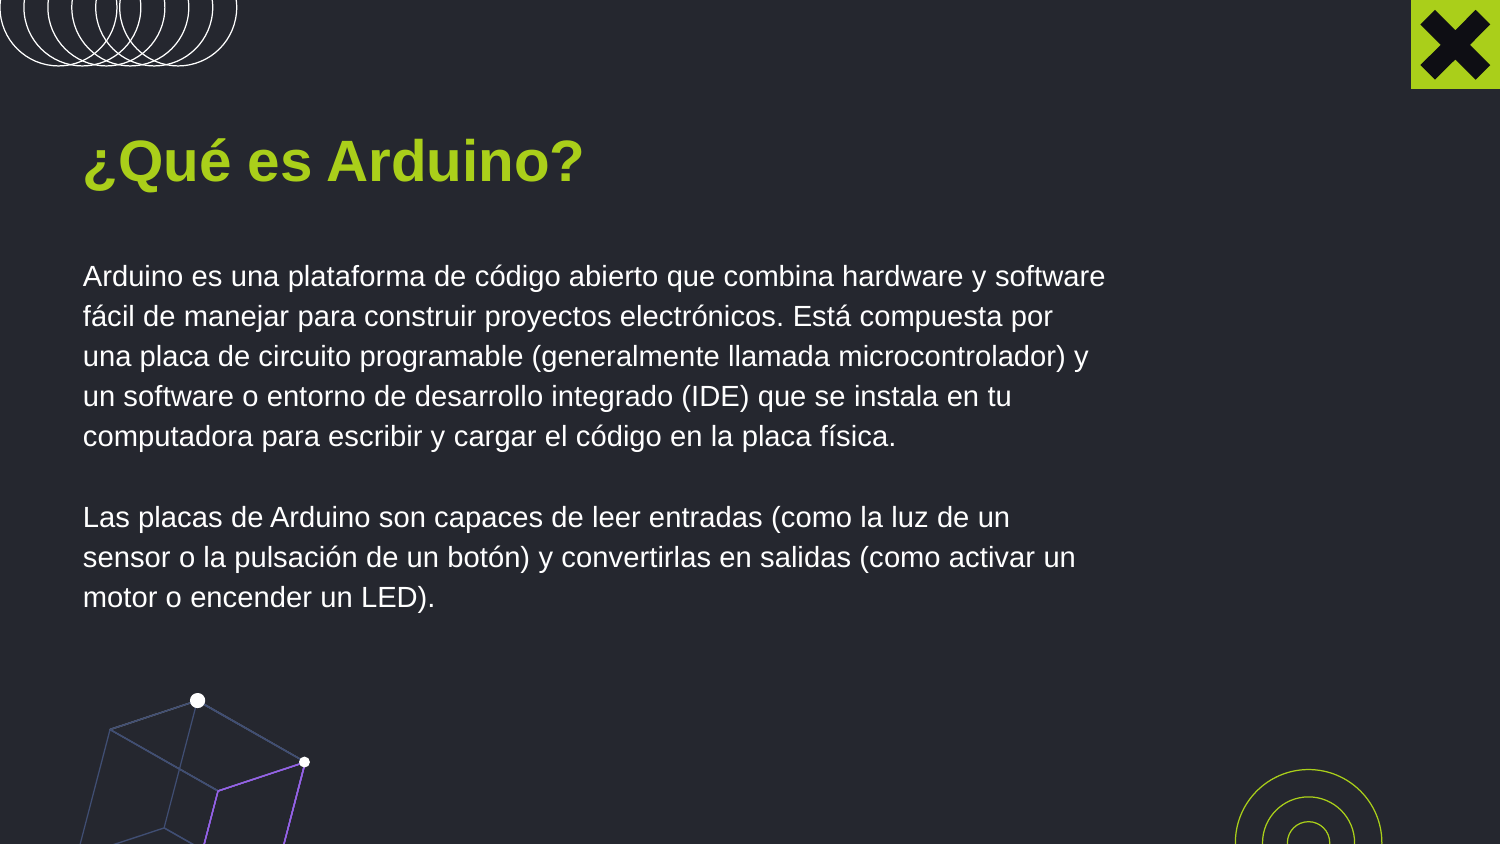

# ¿Qué es Arduino?
Arduino es una plataforma de código abierto que combina hardware y software fácil de manejar para construir proyectos electrónicos. Está compuesta por una placa de circuito programable (generalmente llamada microcontrolador) y un software o entorno de desarrollo integrado (IDE) que se instala en tu computadora para escribir y cargar el código en la placa física.

Las placas de Arduino son capaces de leer entradas (como la luz de un sensor o la pulsación de un botón) y convertirlas en salidas (como activar un motor o encender un LED).